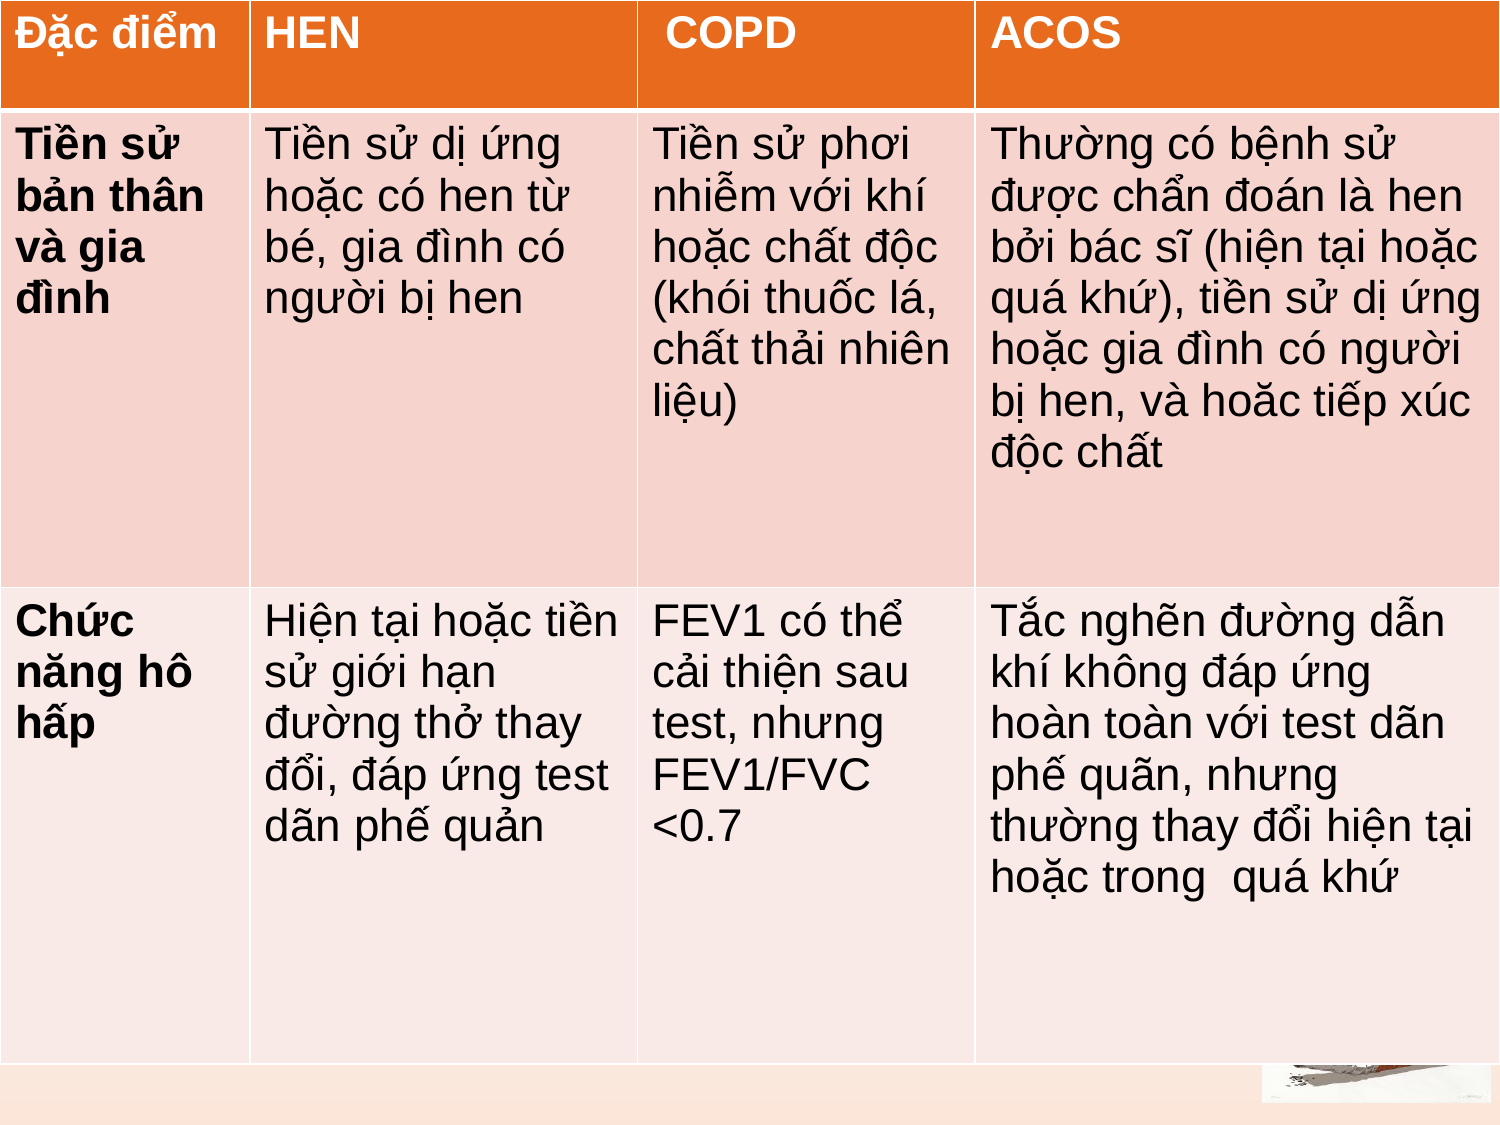

| Đặc điểm | HEN | COPD | ACOS |
| --- | --- | --- | --- |
| Tiền sử bản thân và gia đình | Tiền sử dị ứng hoặc có hen từ bé, gia đình có người bị hen | Tiền sử phơi nhiễm với khí hoặc chất độc (khói thuốc lá, chất thải nhiên liệu) | Thường có bệnh sử được chẩn đoán là hen bởi bác sĩ (hiện tại hoặc quá khứ), tiền sử dị ứng hoặc gia đình có người bị hen, và hoăc tiếp xúc độc chất |
| Chức năng hô hấp | Hiện tại hoặc tiền sử giới hạn đường thở thay đổi, đáp ứng test dãn phế quản | FEV1 có thể cải thiện sau test, nhưng FEV1/FVC <0.7 | Tắc nghẽn đường dẫn khí không đáp ứng hoàn toàn với test dãn phế quãn, nhưng thường thay đổi hiện tại hoặc trong quá khứ |